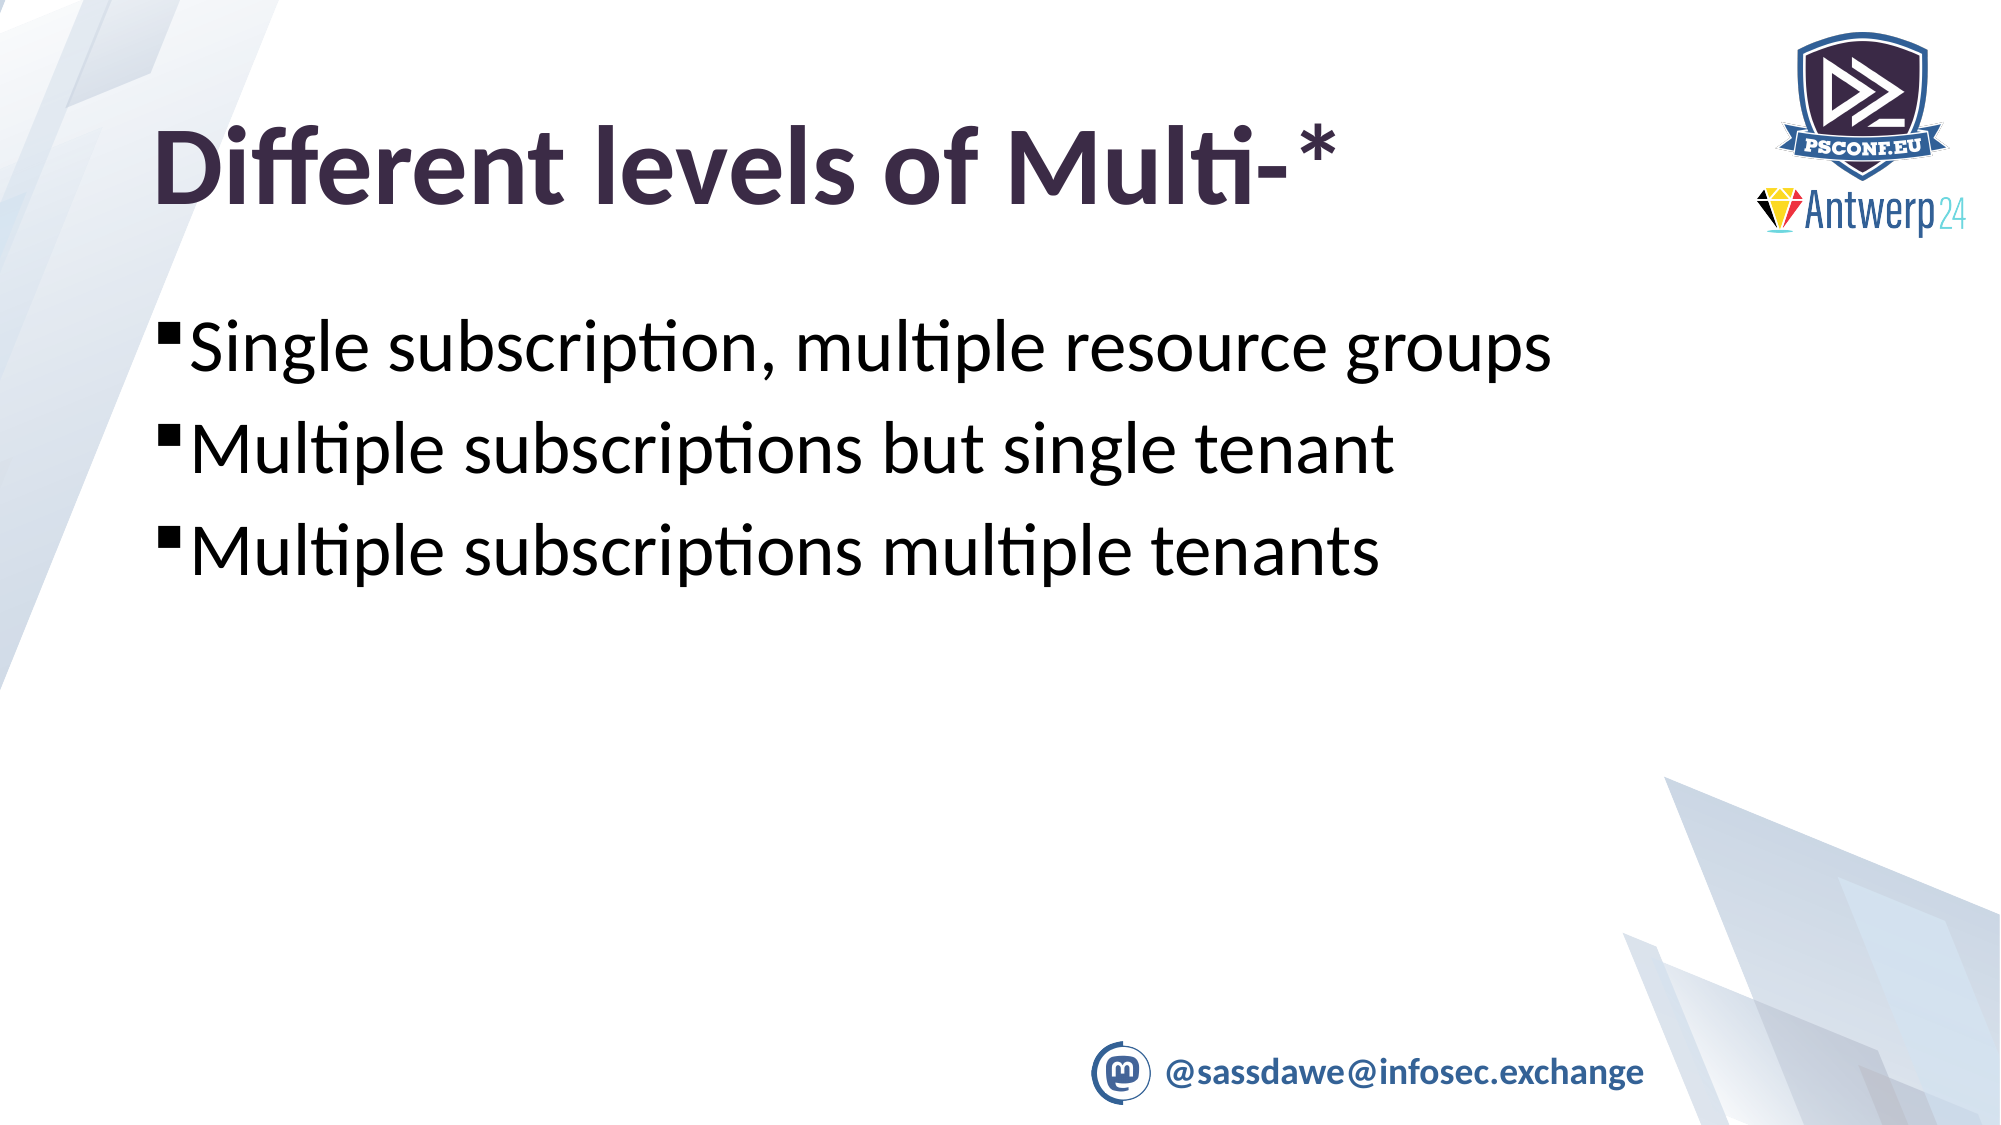

# Different levels of Multi-*
Single subscription, multiple resource groups
Multiple subscriptions but single tenant
Multiple subscriptions multiple tenants